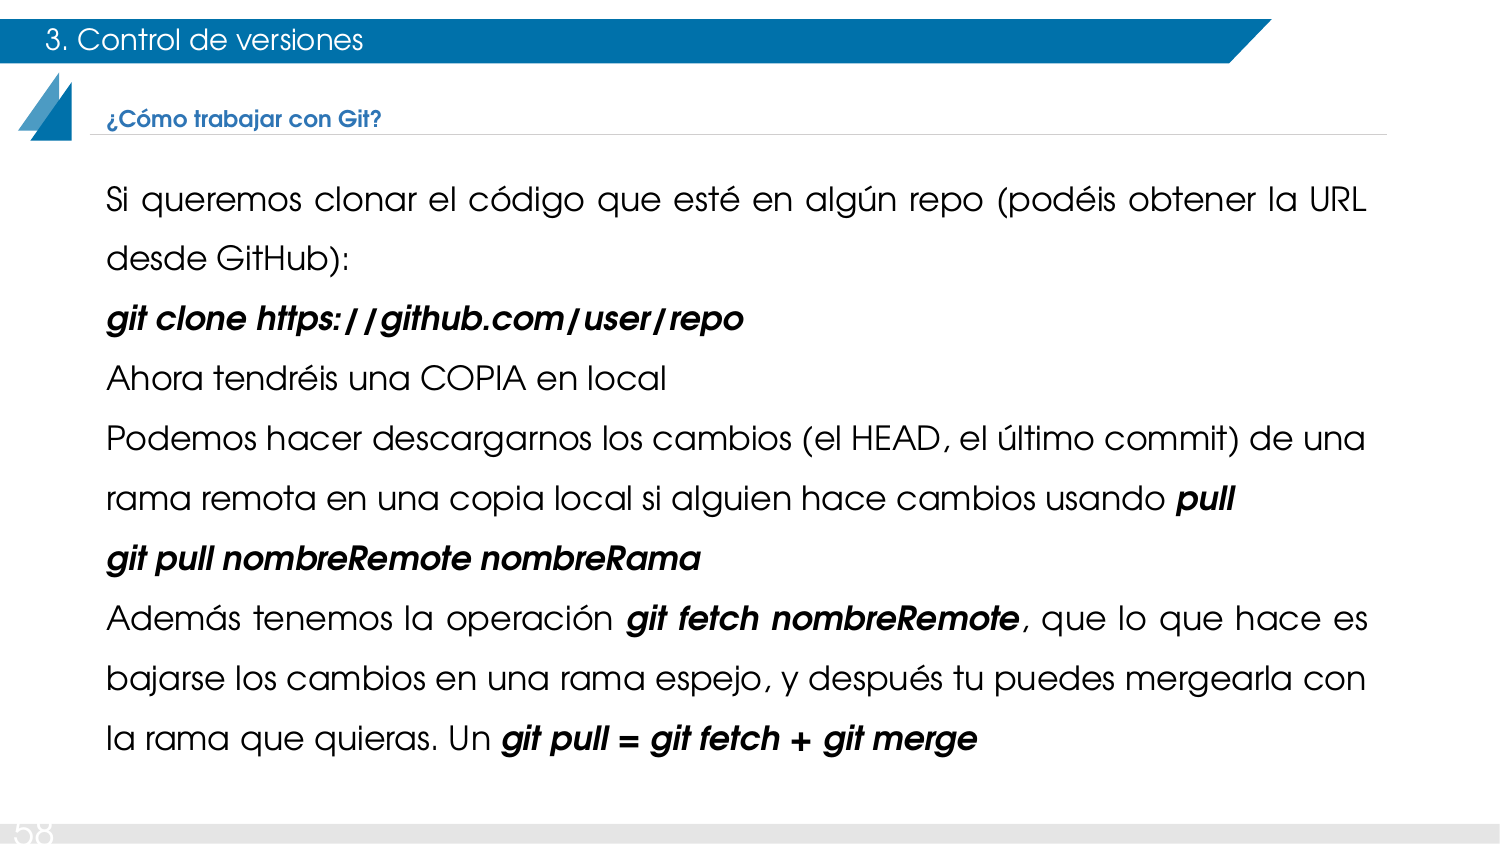

# 3. Control de versiones

¿Cómo trabajar con Git?
Si queremos clonar el código que esté en algún repo (podéis obtener la URL desde GitHub):
git clone https://github.com/user/repo
Ahora tendréis una COPIA en local
Podemos hacer descargarnos los cambios (el HEAD, el último commit) de una rama remota en una copia local si alguien hace cambios usando pull
git pull nombreRemote nombreRama
Además tenemos la operación git fetch nombreRemote, que lo que hace es bajarse los cambios en una rama espejo, y después tu puedes mergearla con la rama que quieras. Un git pull = git fetch + git merge
58